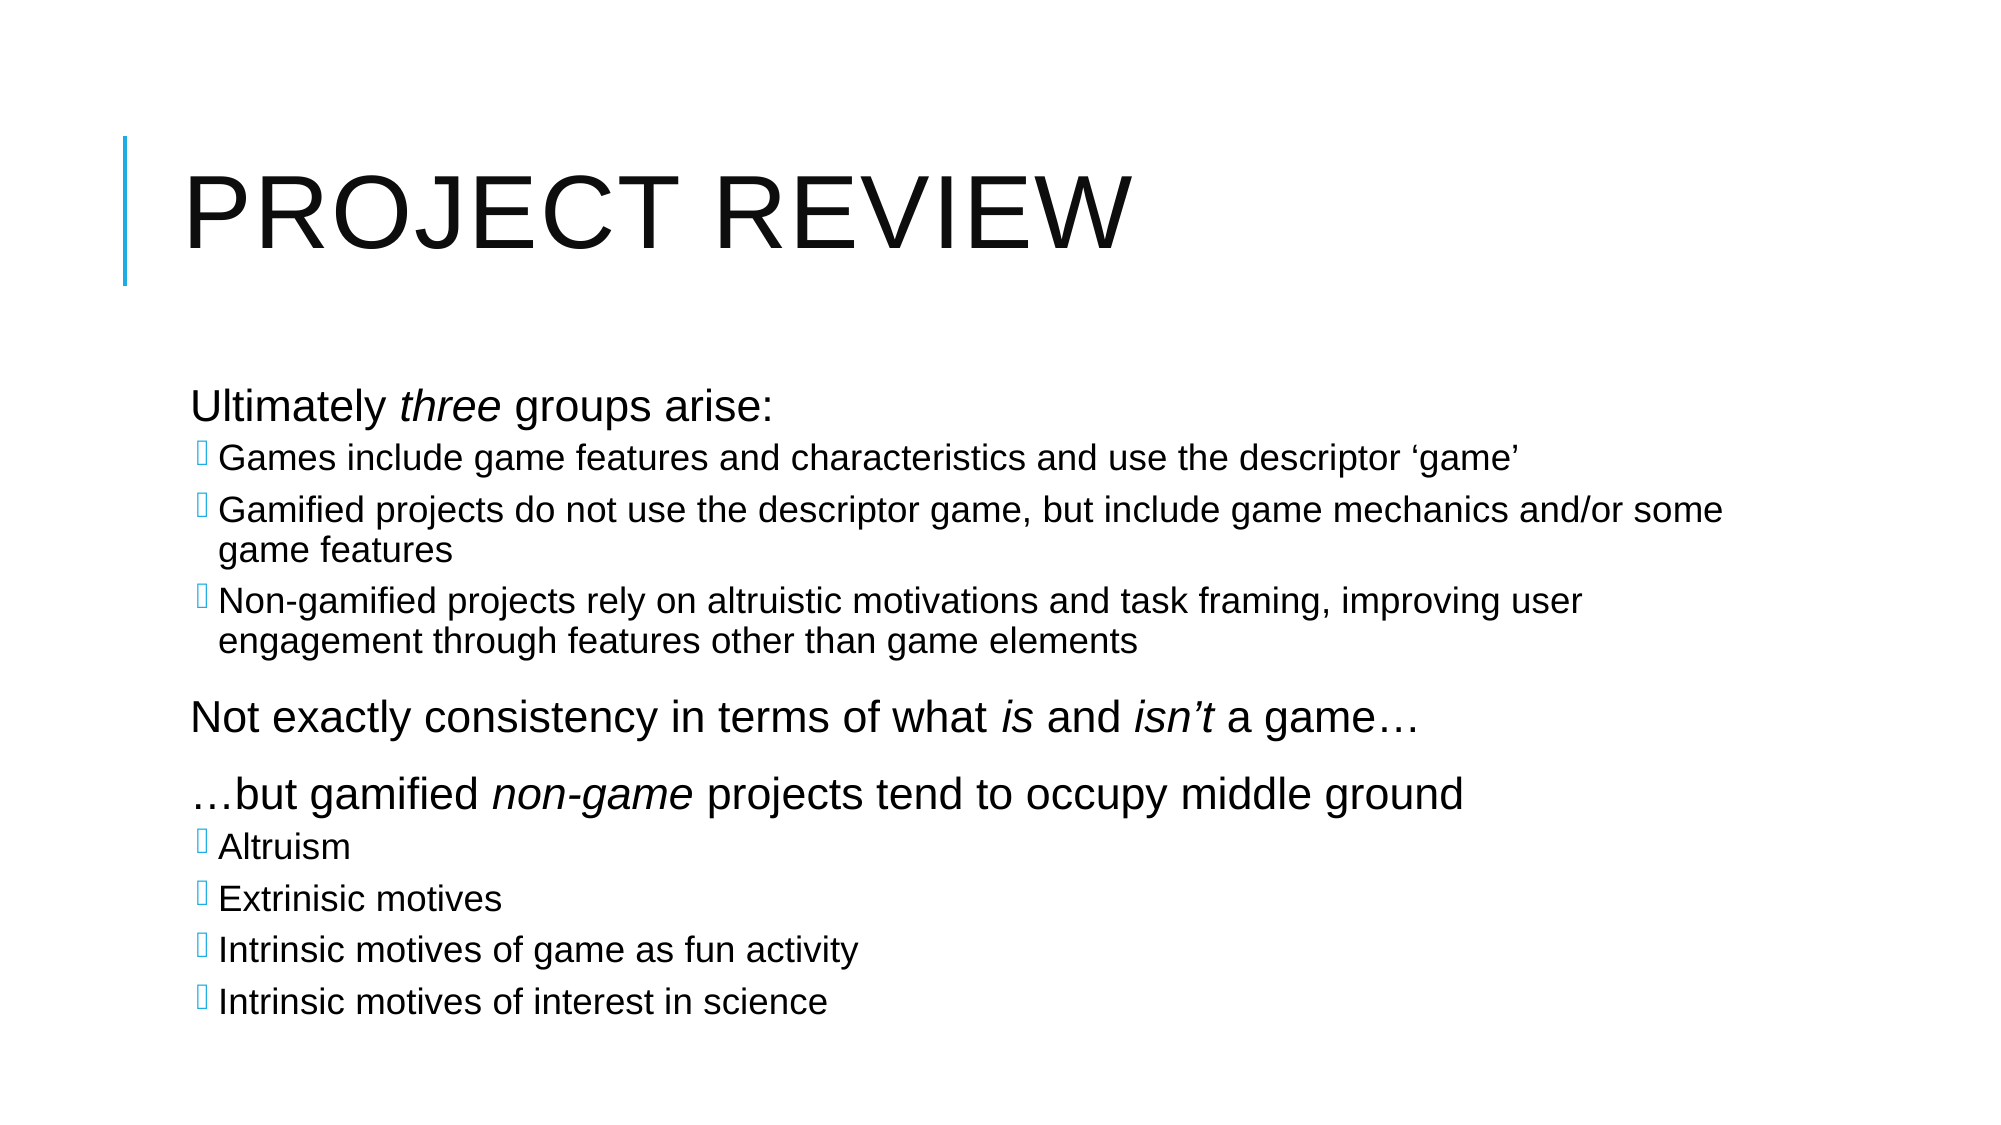

# Project Review
Ultimately three groups arise:
Games include game features and characteristics and use the descriptor ‘game’
Gamified projects do not use the descriptor game, but include game mechanics and/or some game features
Non-gamified projects rely on altruistic motivations and task framing, improving user engagement through features other than game elements
Not exactly consistency in terms of what is and isn’t a game…
…but gamified non-game projects tend to occupy middle ground
Altruism
Extrinisic motives
Intrinsic motives of game as fun activity
Intrinsic motives of interest in science